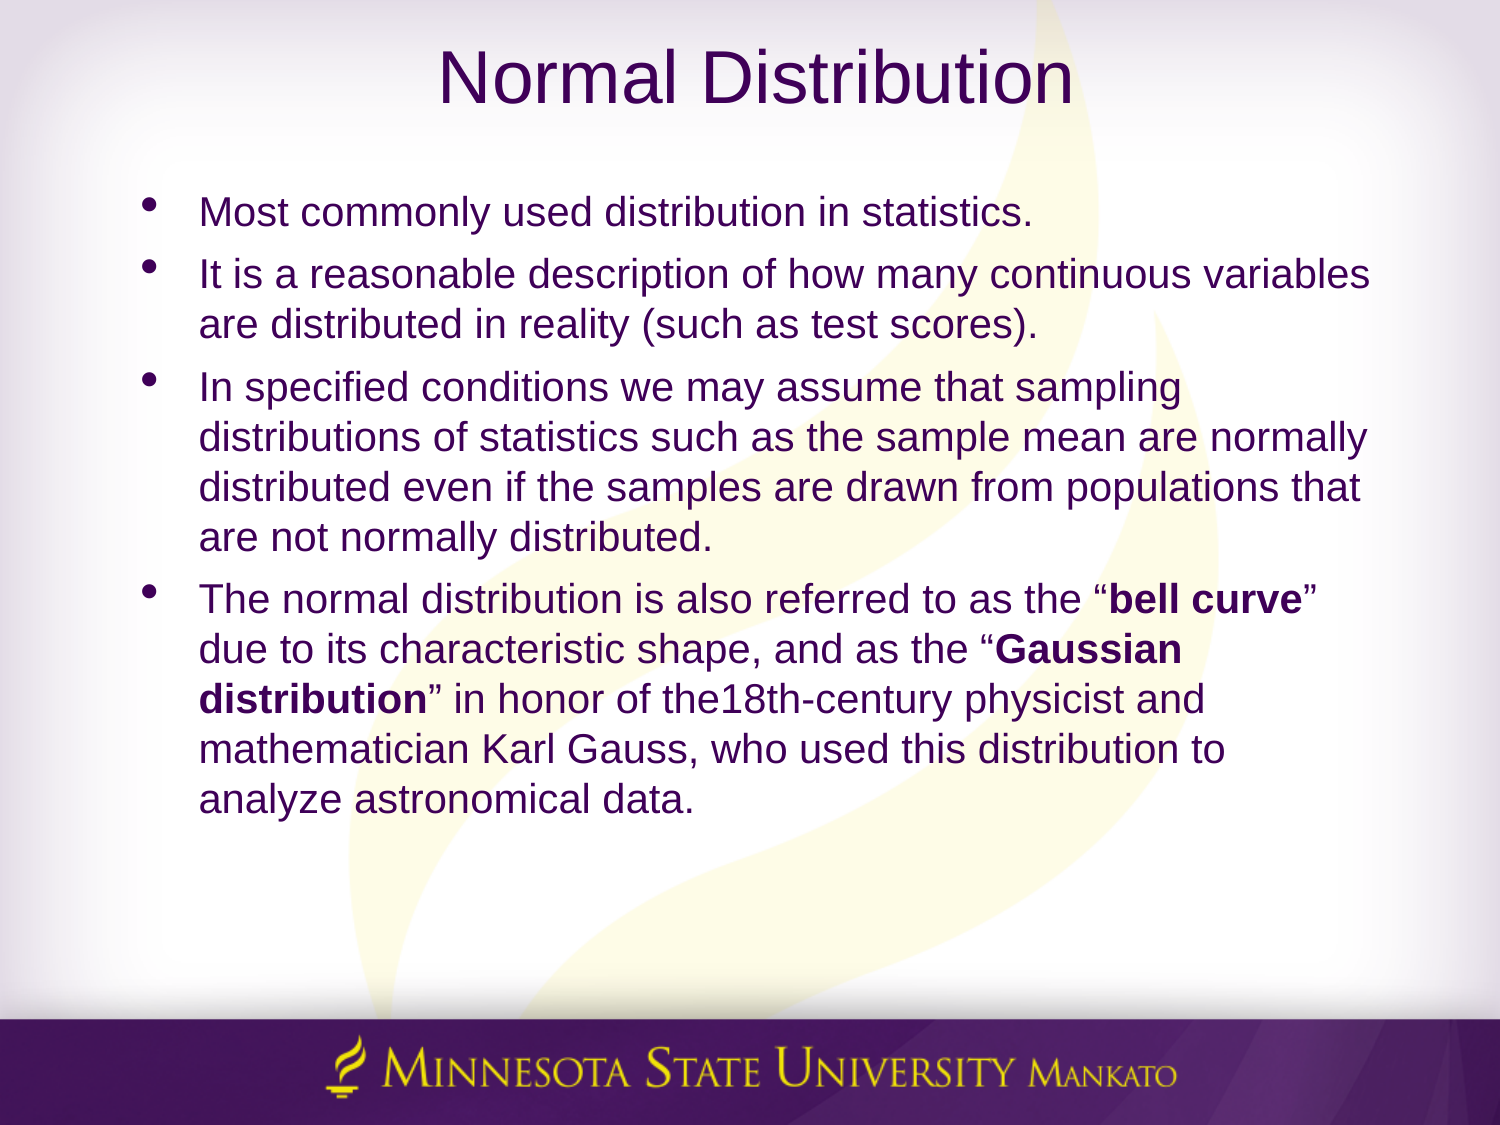

# Normal Distribution
Most commonly used distribution in statistics.
It is a reasonable description of how many continuous variables are distributed in reality (such as test scores).
In specified conditions we may assume that sampling distributions of statistics such as the sample mean are normally distributed even if the samples are drawn from populations that are not normally distributed.
The normal distribution is also referred to as the “bell curve” due to its characteristic shape, and as the “Gaussian distribution” in honor of the18th-century physicist and mathematician Karl Gauss, who used this distribution to analyze astronomical data.